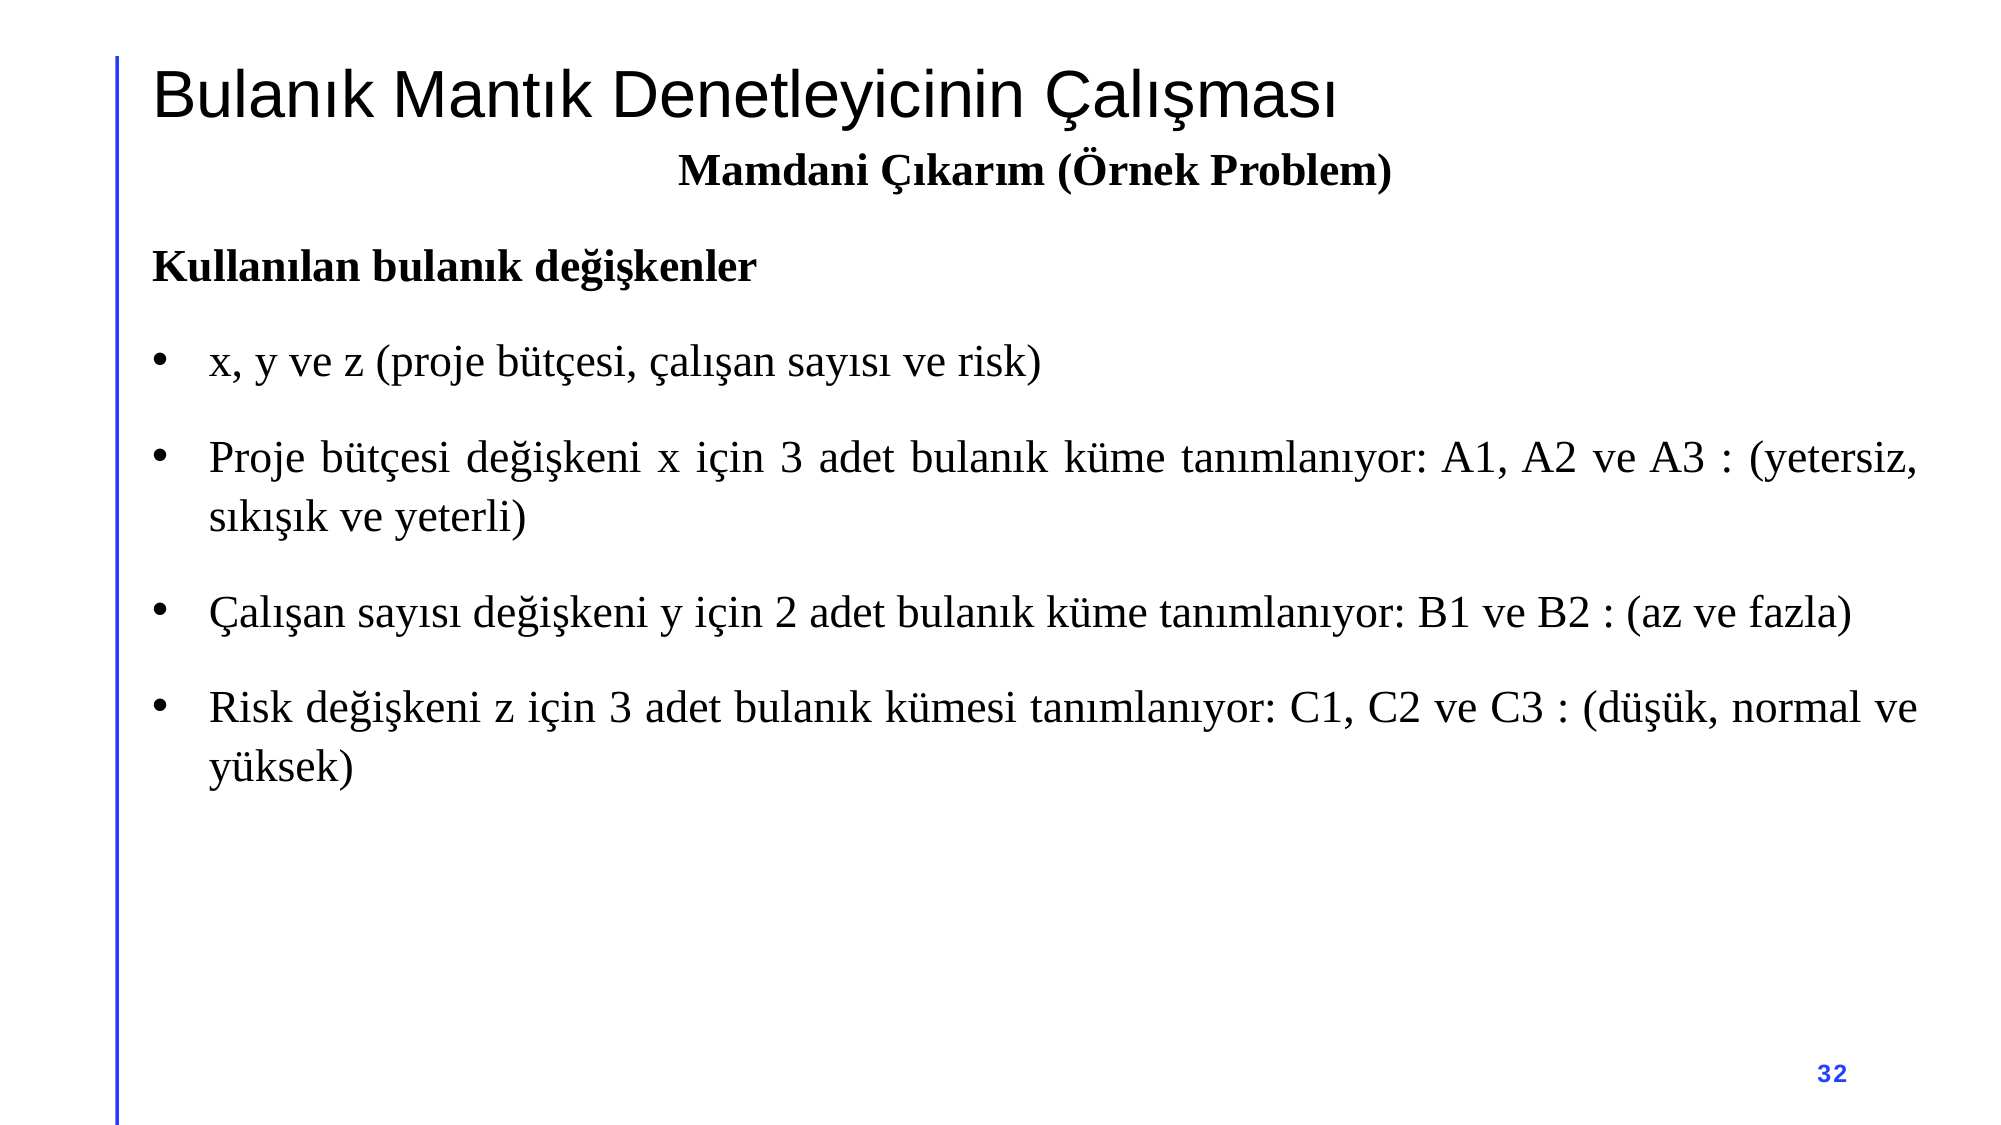

# Bulanık Mantık Denetleyicinin Çalışması
Mamdani Çıkarım (Örnek Problem)
Kullanılan bulanık değişkenler
x, y ve z (proje bütçesi, çalışan sayısı ve risk)
Proje bütçesi değişkeni x için 3 adet bulanık küme tanımlanıyor: A1, A2 ve A3 : (yetersiz, sıkışık ve yeterli)
Çalışan sayısı değişkeni y için 2 adet bulanık küme tanımlanıyor: B1 ve B2 : (az ve fazla)
Risk değişkeni z için 3 adet bulanık kümesi tanımlanıyor: C1, C2 ve C3 : (düşük, normal ve yüksek)
32